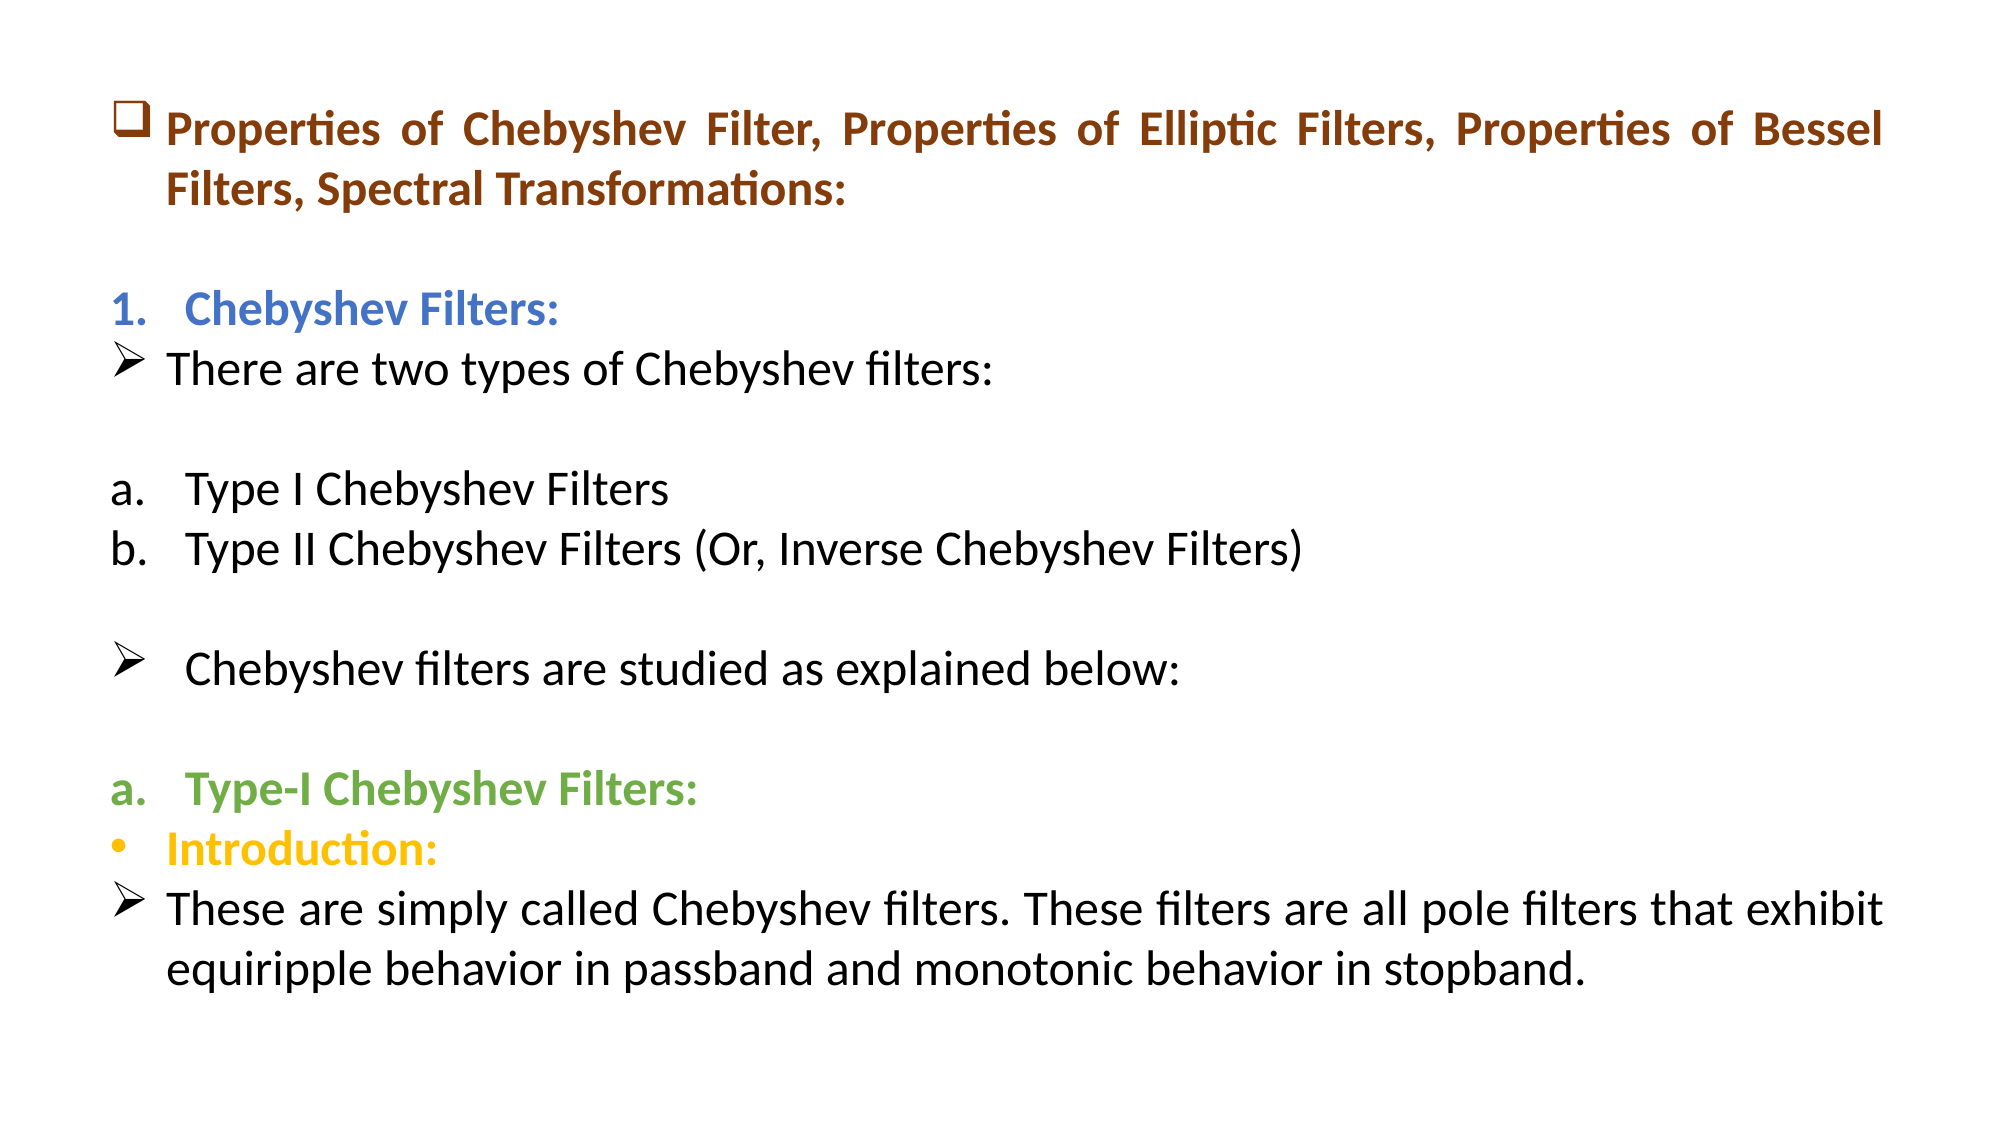

Properties of Chebyshev Filter, Properties of Elliptic Filters, Properties of Bessel Filters, Spectral Transformations:

Chebyshev Filters:
There are two types of Chebyshev filters:

Type I Chebyshev Filters
Type II Chebyshev Filters (Or, Inverse Chebyshev Filters)

Chebyshev filters are studied as explained below:

Type-I Chebyshev Filters:
Introduction:
These are simply called Chebyshev filters. These filters are all pole filters that exhibit equiripple behavior in passband and monotonic behavior in stopband.